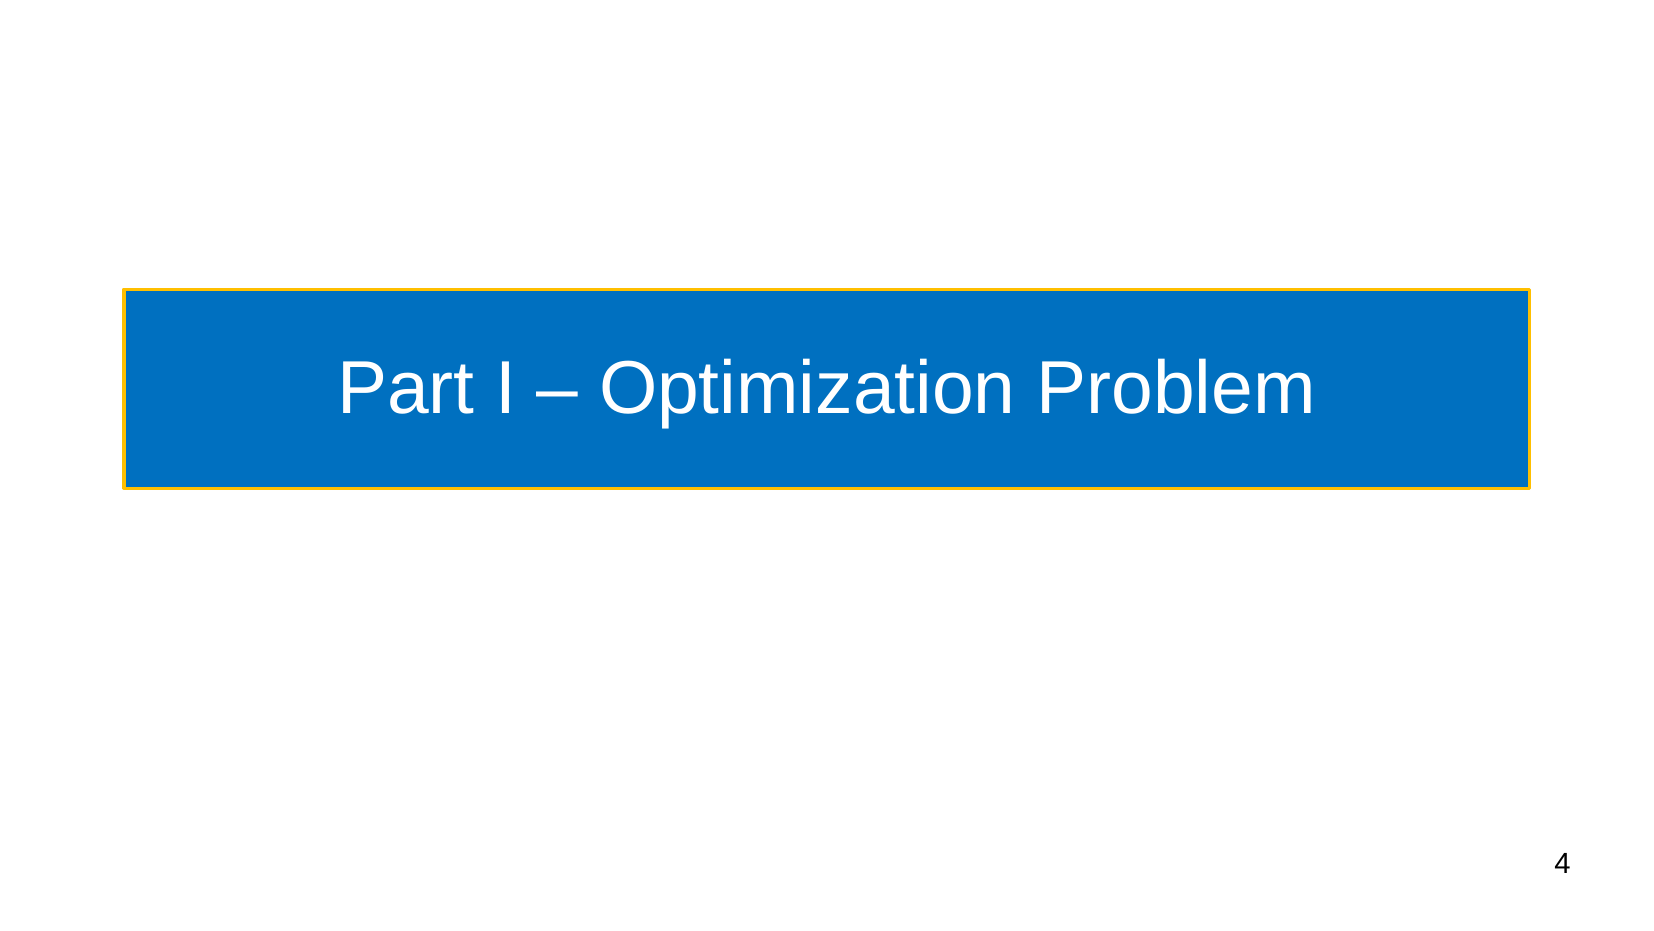

# Part I – Optimization Problem

4